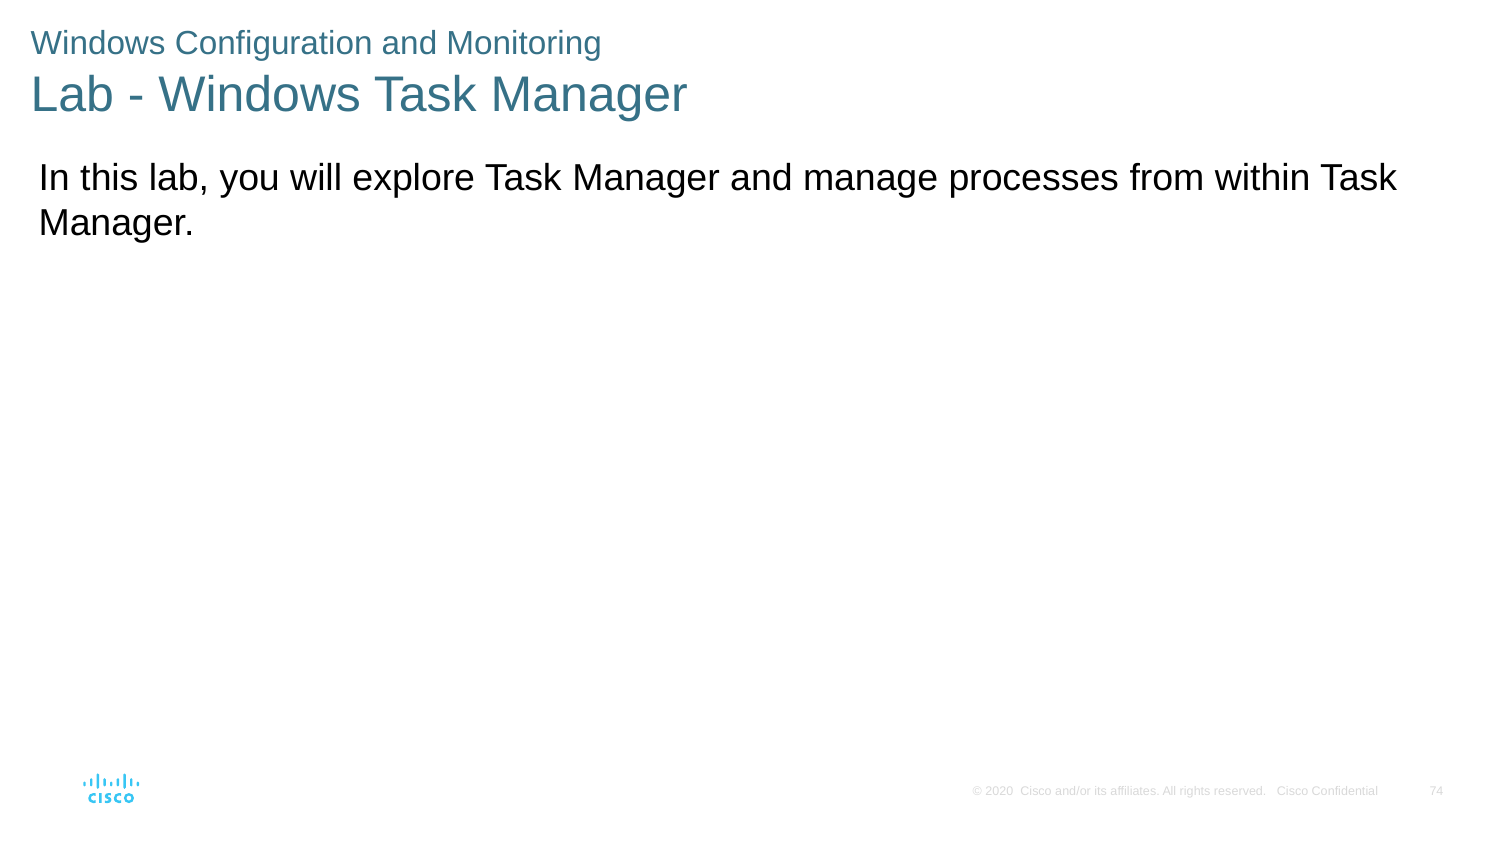

# Windows Configuration and Monitoring Lab - Windows Task Manager
In this lab, you will explore Task Manager and manage processes from within Task Manager.